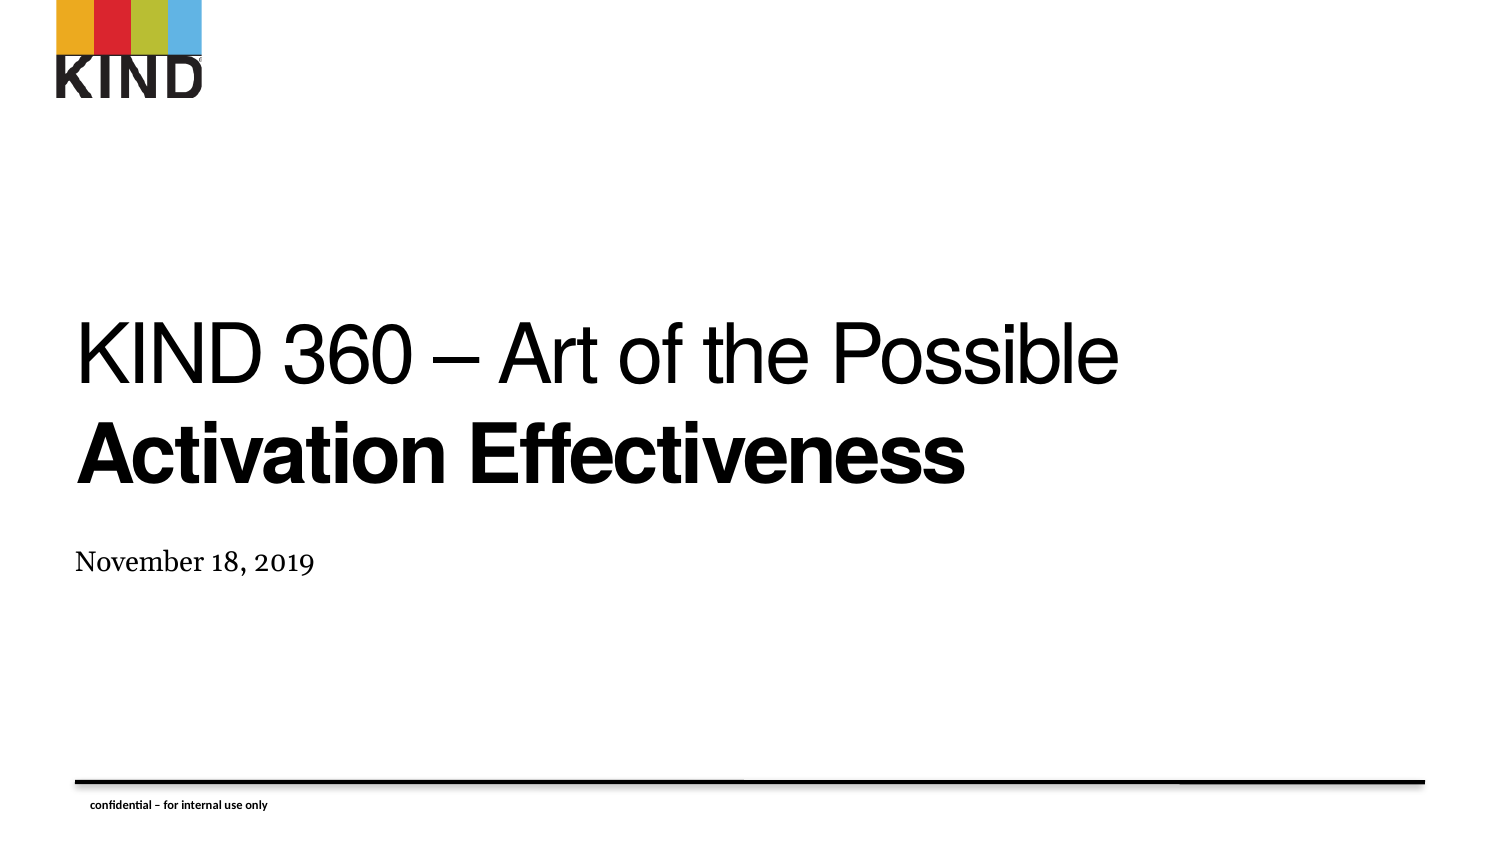

# KIND 360 – Art of the Possible Activation Effectiveness
November 18, 2019
confidential – for internal use only